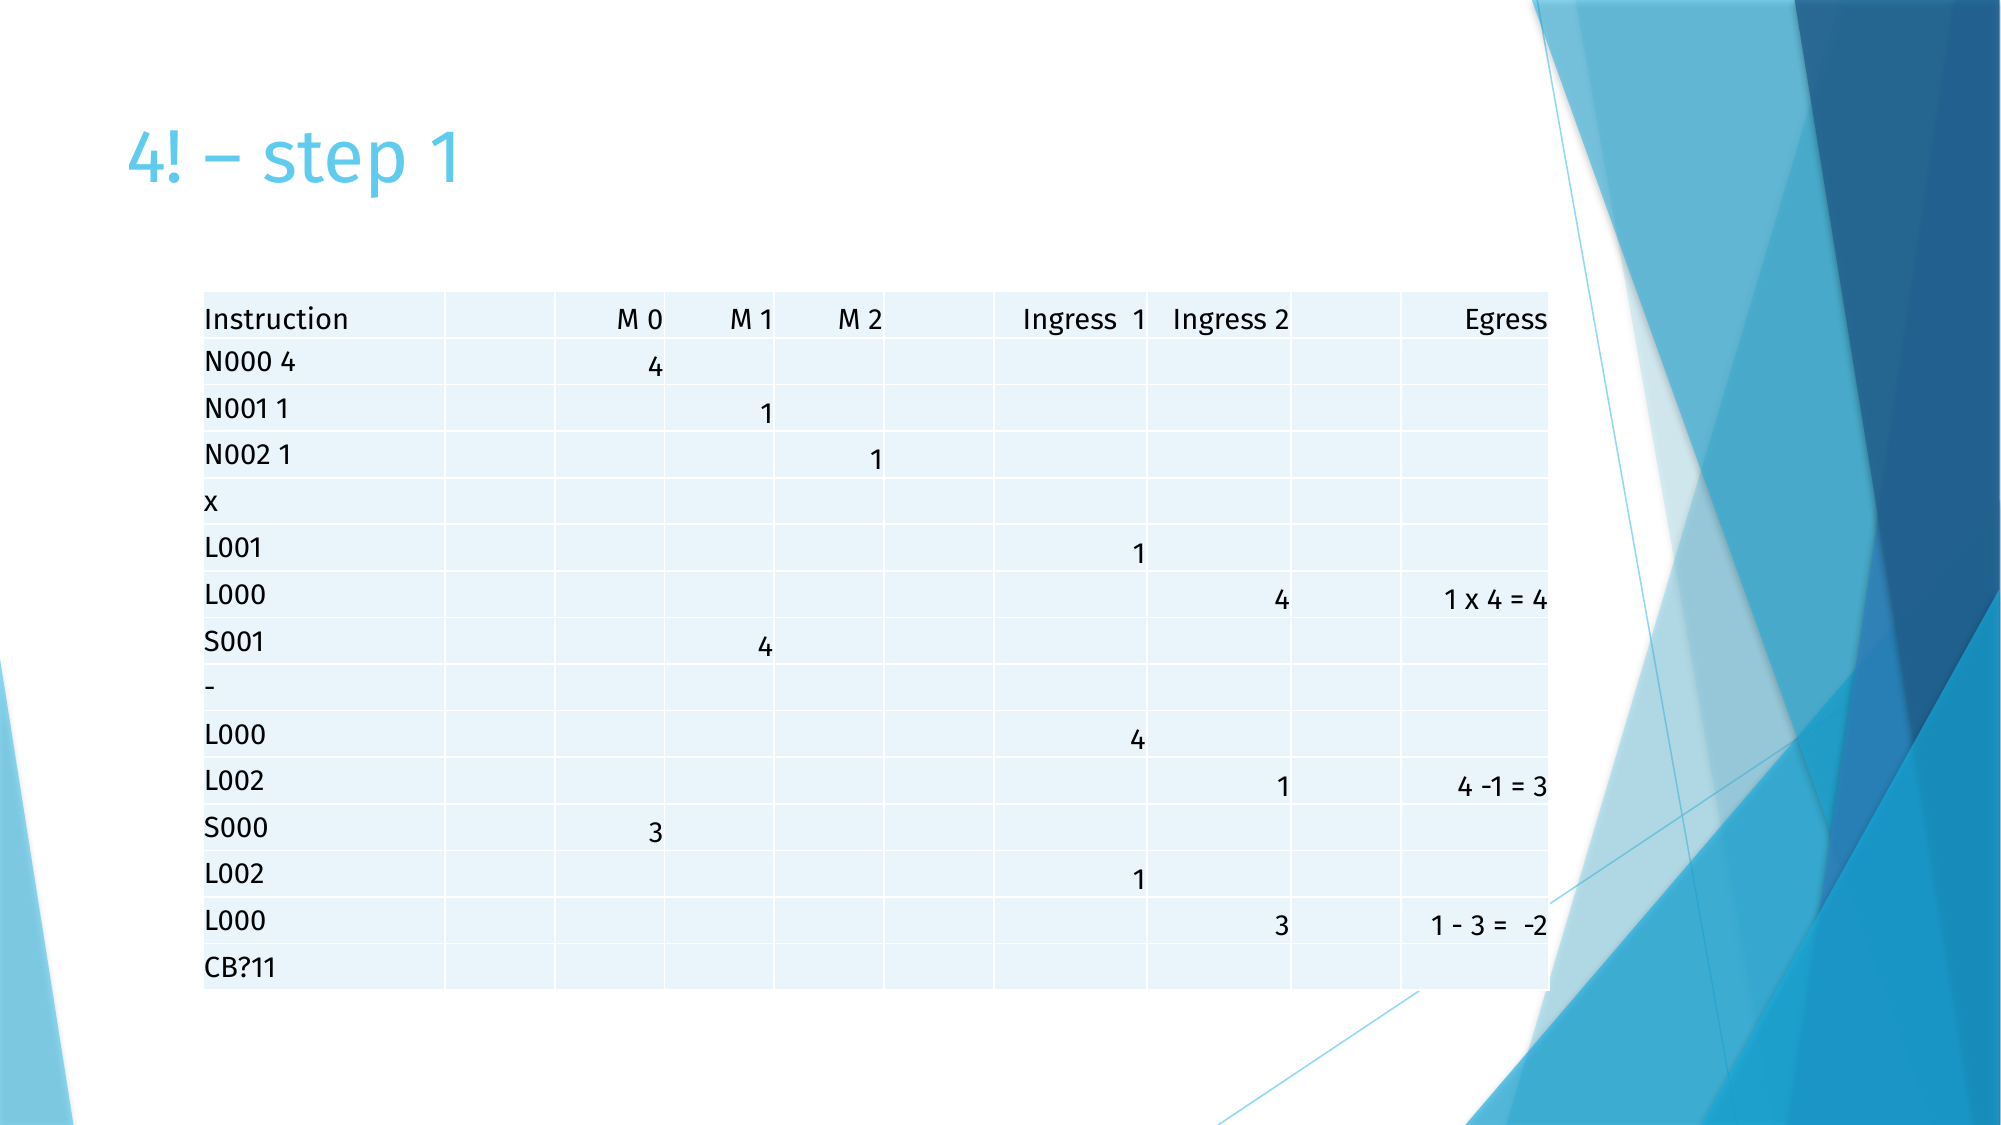

# 4! – step 1
| Instruction |  | M 0 | M 1 | M 2 |  | Ingress 1 | Ingress 2 |  | Egress |
| --- | --- | --- | --- | --- | --- | --- | --- | --- | --- |
| N000 4 |  | 4 |  |  |  |  |  |  |  |
| N001 1 |  |  | 1 |  |  |  |  |  |  |
| N002 1 |  |  |  | 1 |  |  |  |  |  |
| x |  |  |  |  |  |  |  |  |  |
| L001 |  |  |  |  |  | 1 |  |  |  |
| L000 |  |  |  |  |  |  | 4 |  | 1 x 4 = 4 |
| S001 |  |  | 4 |  |  |  |  |  |  |
| - |  |  |  |  |  |  |  |  |  |
| L000 |  |  |  |  |  | 4 |  |  |  |
| L002 |  |  |  |  |  |  | 1 |  | 4 -1 = 3 |
| S000 |  | 3 |  |  |  |  |  |  |  |
| L002 |  |  |  |  |  | 1 |  |  |  |
| L000 |  |  |  |  |  |  | 3 |  | 1 - 3 = -2 |
| CB?11 |  |  |  |  |  |  |  |  |  |